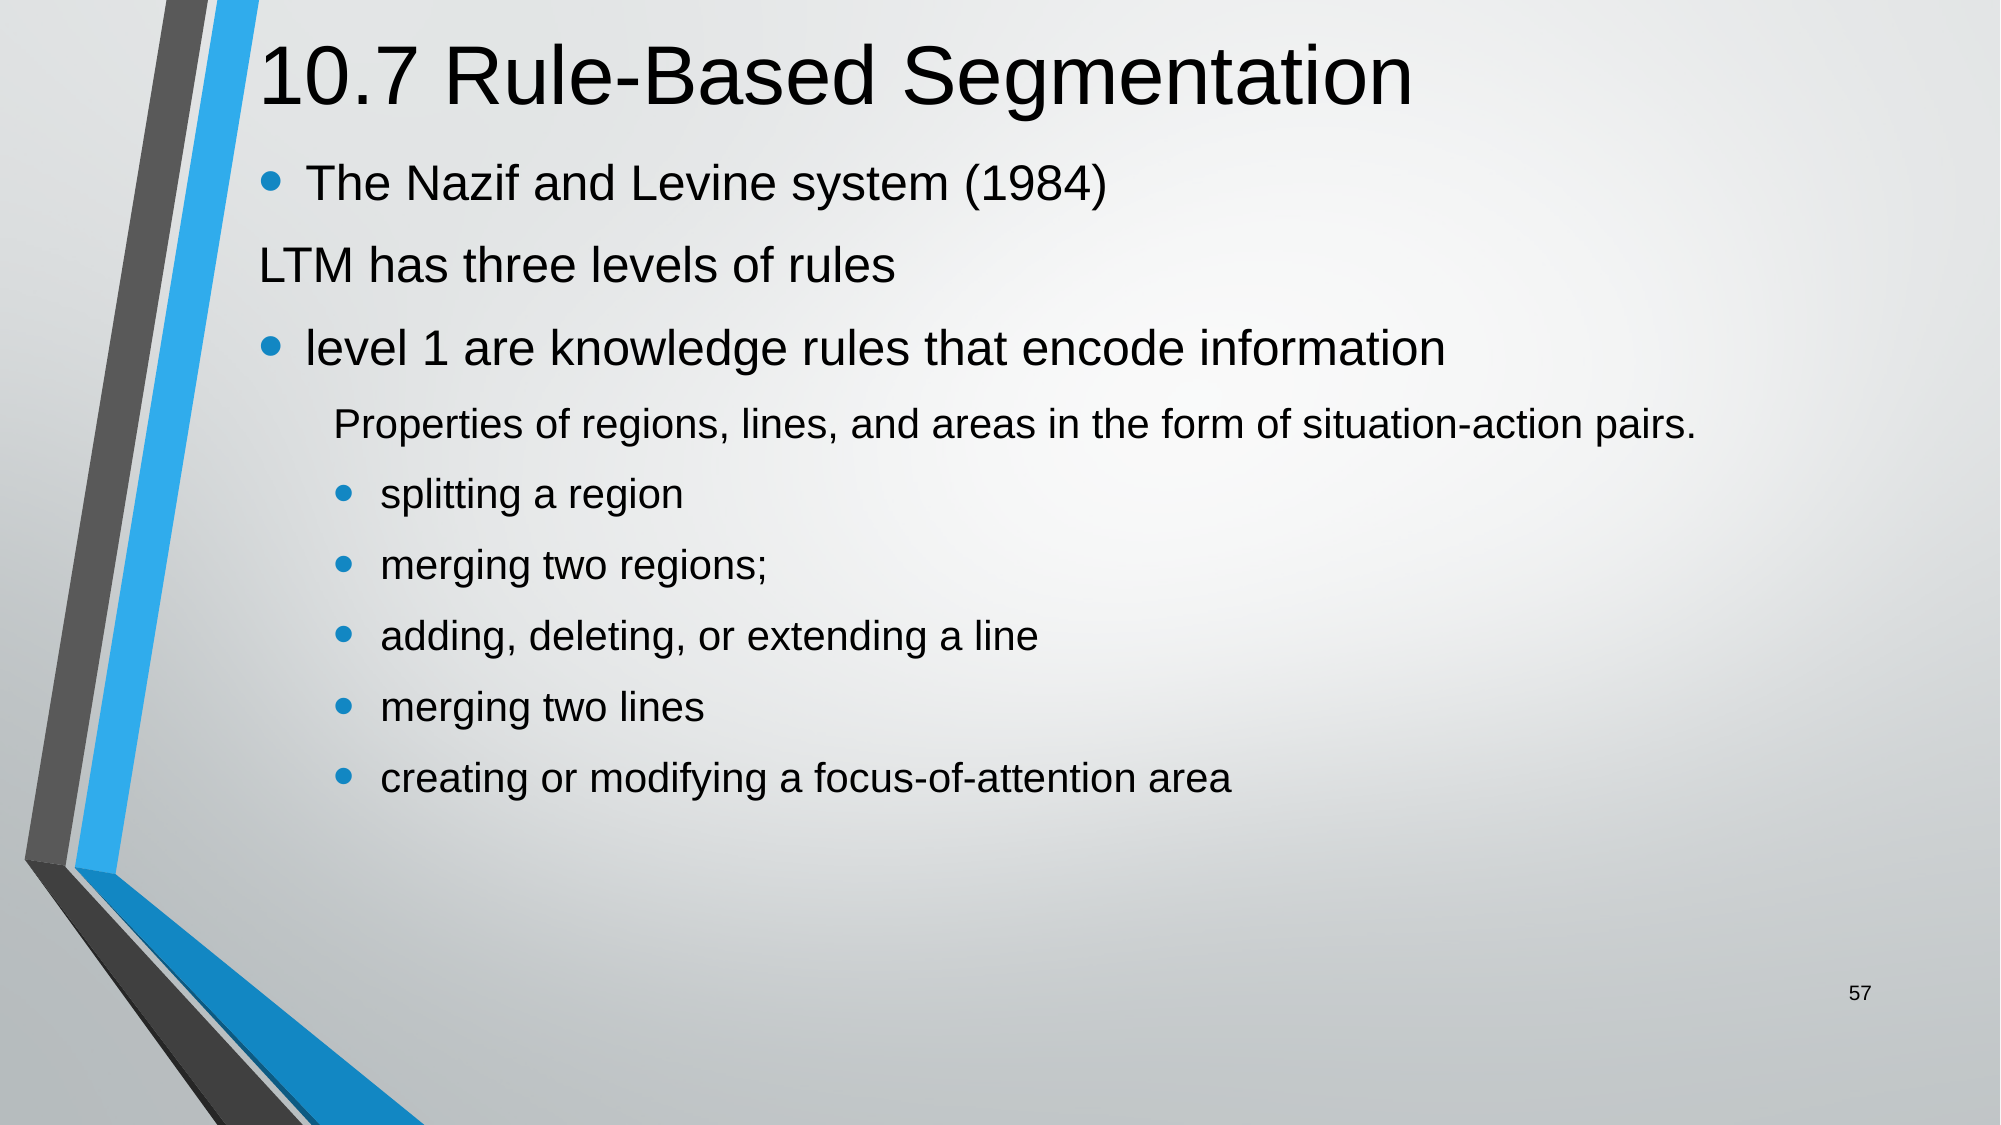

# 10.7 Rule-Based Segmentation
The Nazif and Levine system (1984)
LTM has three levels of rules
level 1 are knowledge rules that encode information
Properties of regions, lines, and areas in the form of situation-action pairs.
splitting a region
merging two regions;
adding, deleting, or extending a line
merging two lines
creating or modifying a focus-of-attention area

57